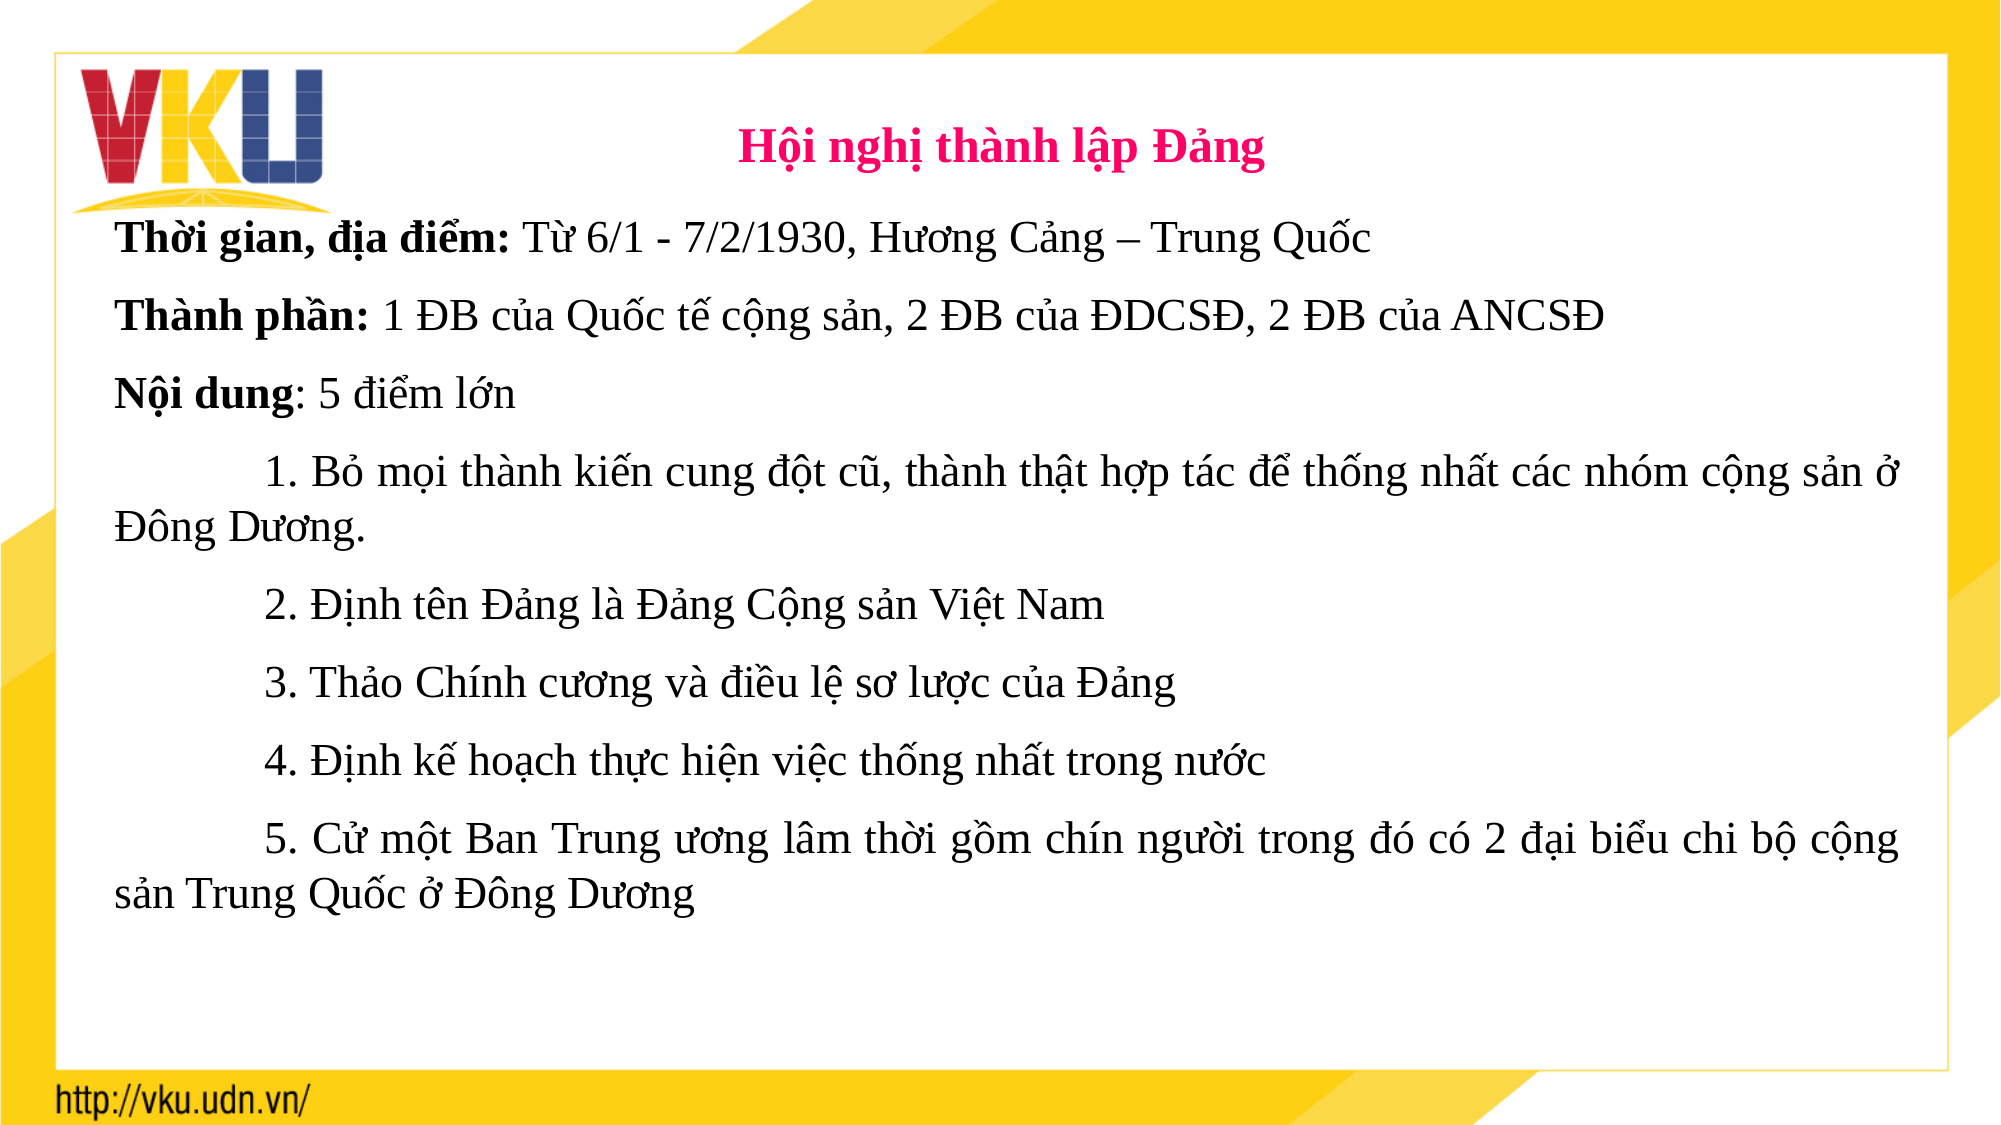

Hội nghị thành lập Đảng
Thời gian, địa điểm: Từ 6/1 - 7/2/1930, Hương Cảng – Trung Quốc
Thành phần: 1 ĐB của Quốc tế cộng sản, 2 ĐB của ĐDCSĐ, 2 ĐB của ANCSĐ
Nội dung: 5 điểm lớn
	1. Bỏ mọi thành kiến cung đột cũ, thành thật hợp tác để thống nhất các nhóm cộng sản ở Đông Dương.
	2. Định tên Đảng là Đảng Cộng sản Việt Nam
	3. Thảo Chính cương và điều lệ sơ lược của Đảng
	4. Định kế hoạch thực hiện việc thống nhất trong nước
	5. Cử một Ban Trung ương lâm thời gồm chín người trong đó có 2 đại biểu chi bộ cộng sản Trung Quốc ở Đông Dương